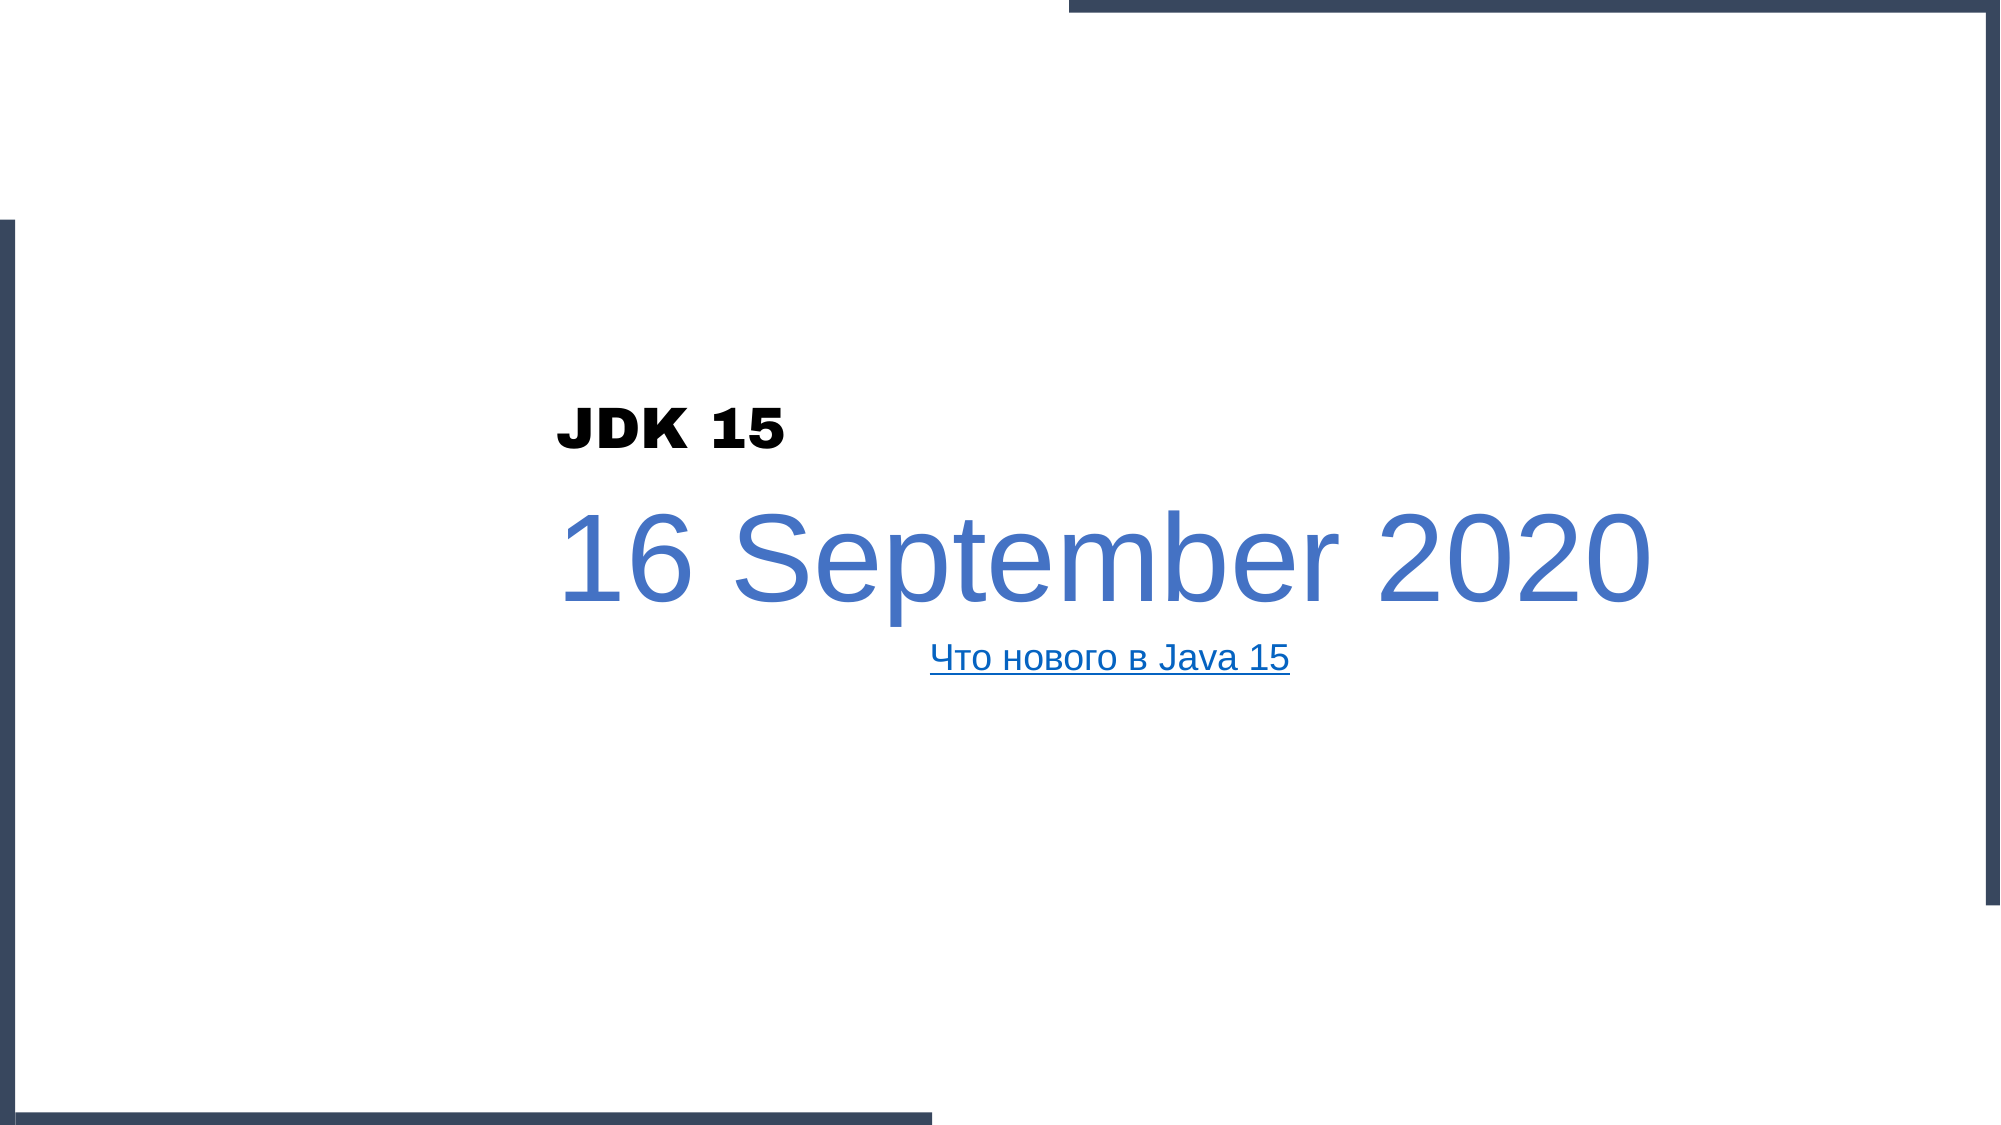

JDK 15
16 September 2020
Что нового в Java 15